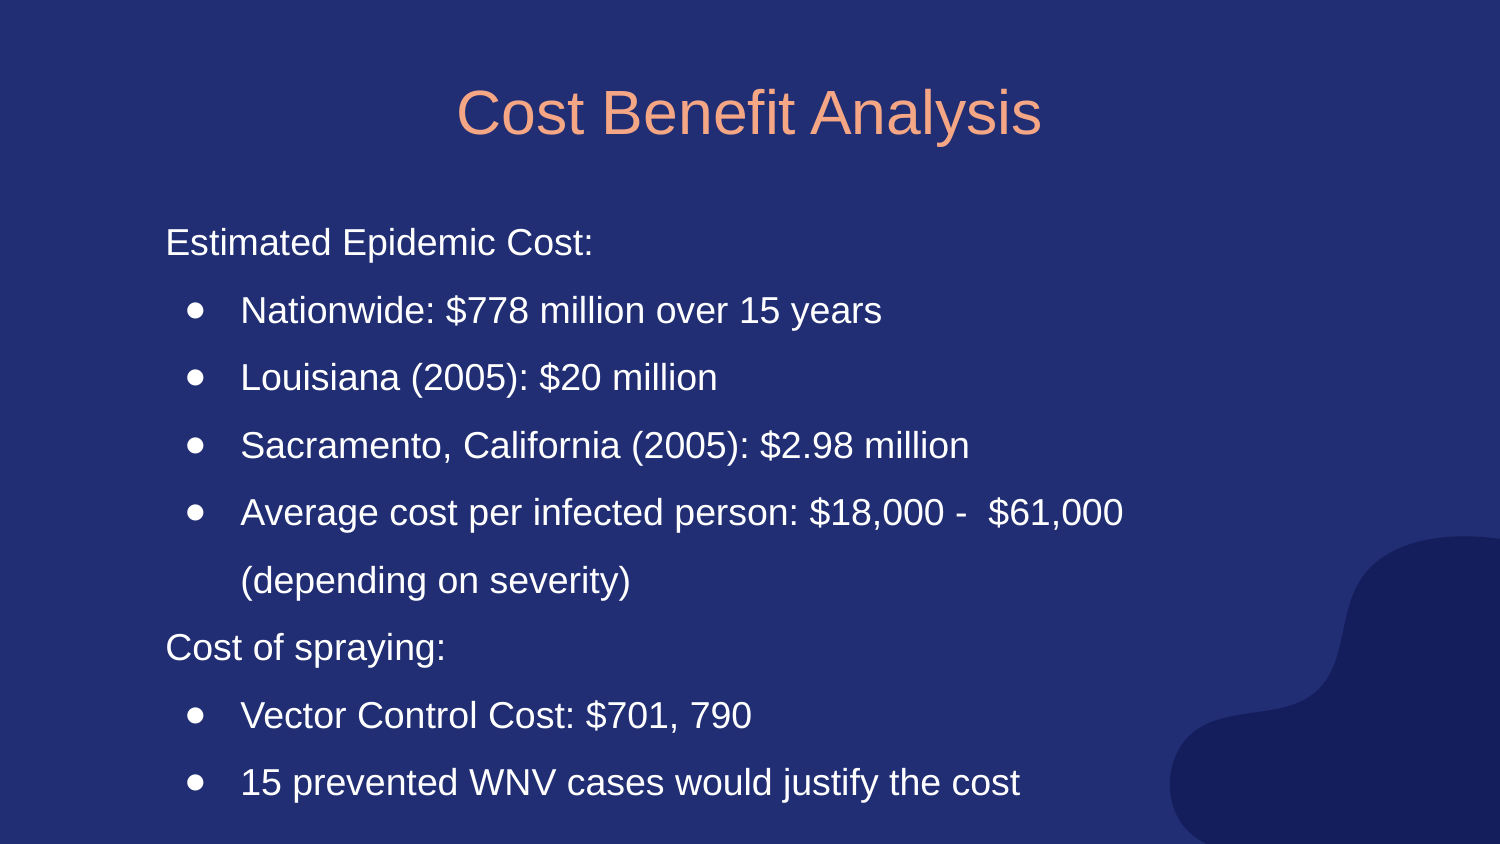

# Cost Benefit Analysis
Estimated Epidemic Cost:
Nationwide: $778 million over 15 years
Louisiana (2005): $20 million
Sacramento, California (2005): $2.98 million
Average cost per infected person: $18,000 -  $61,000 (depending on severity)
Cost of spraying:
Vector Control Cost: $701, 790
15 prevented WNV cases would justify the cost